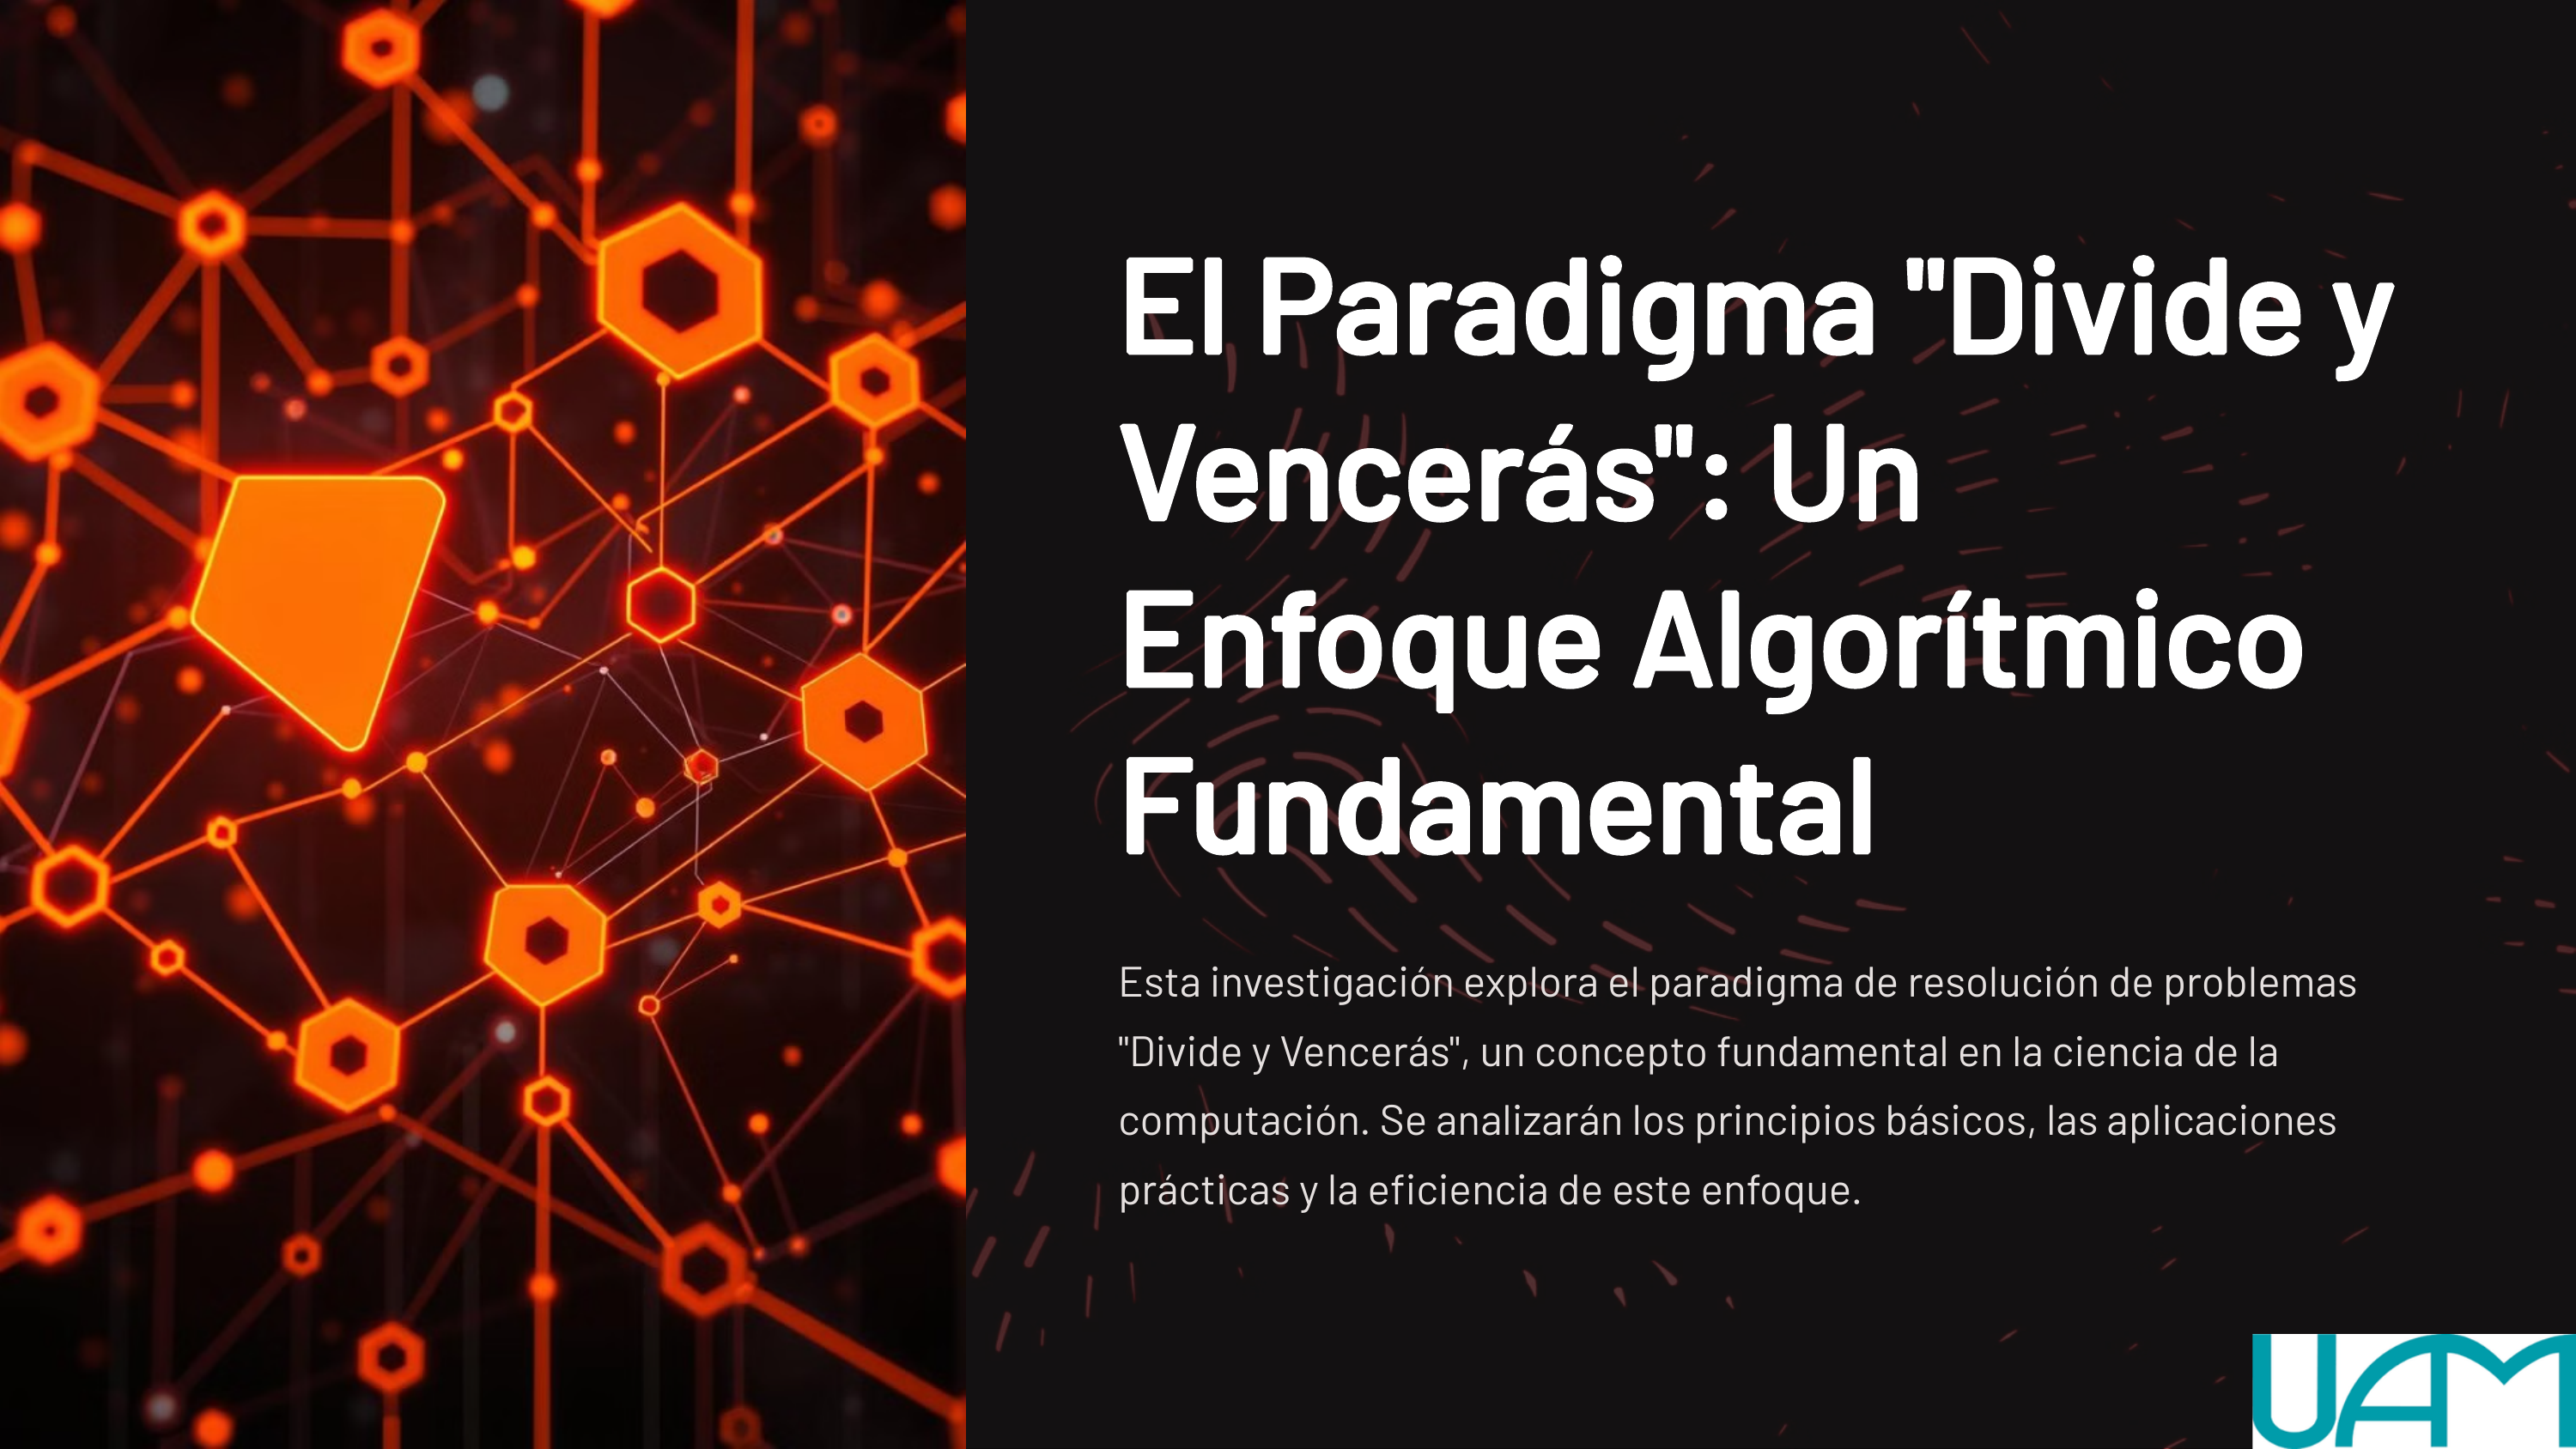

El Paradigma "Divide y Vencerás": Un Enfoque Algorítmico Fundamental
Esta investigación explora el paradigma de resolución de problemas "Divide y Vencerás", un concepto fundamental en la ciencia de la computación. Se analizarán los principios básicos, las aplicaciones prácticas y la eficiencia de este enfoque.